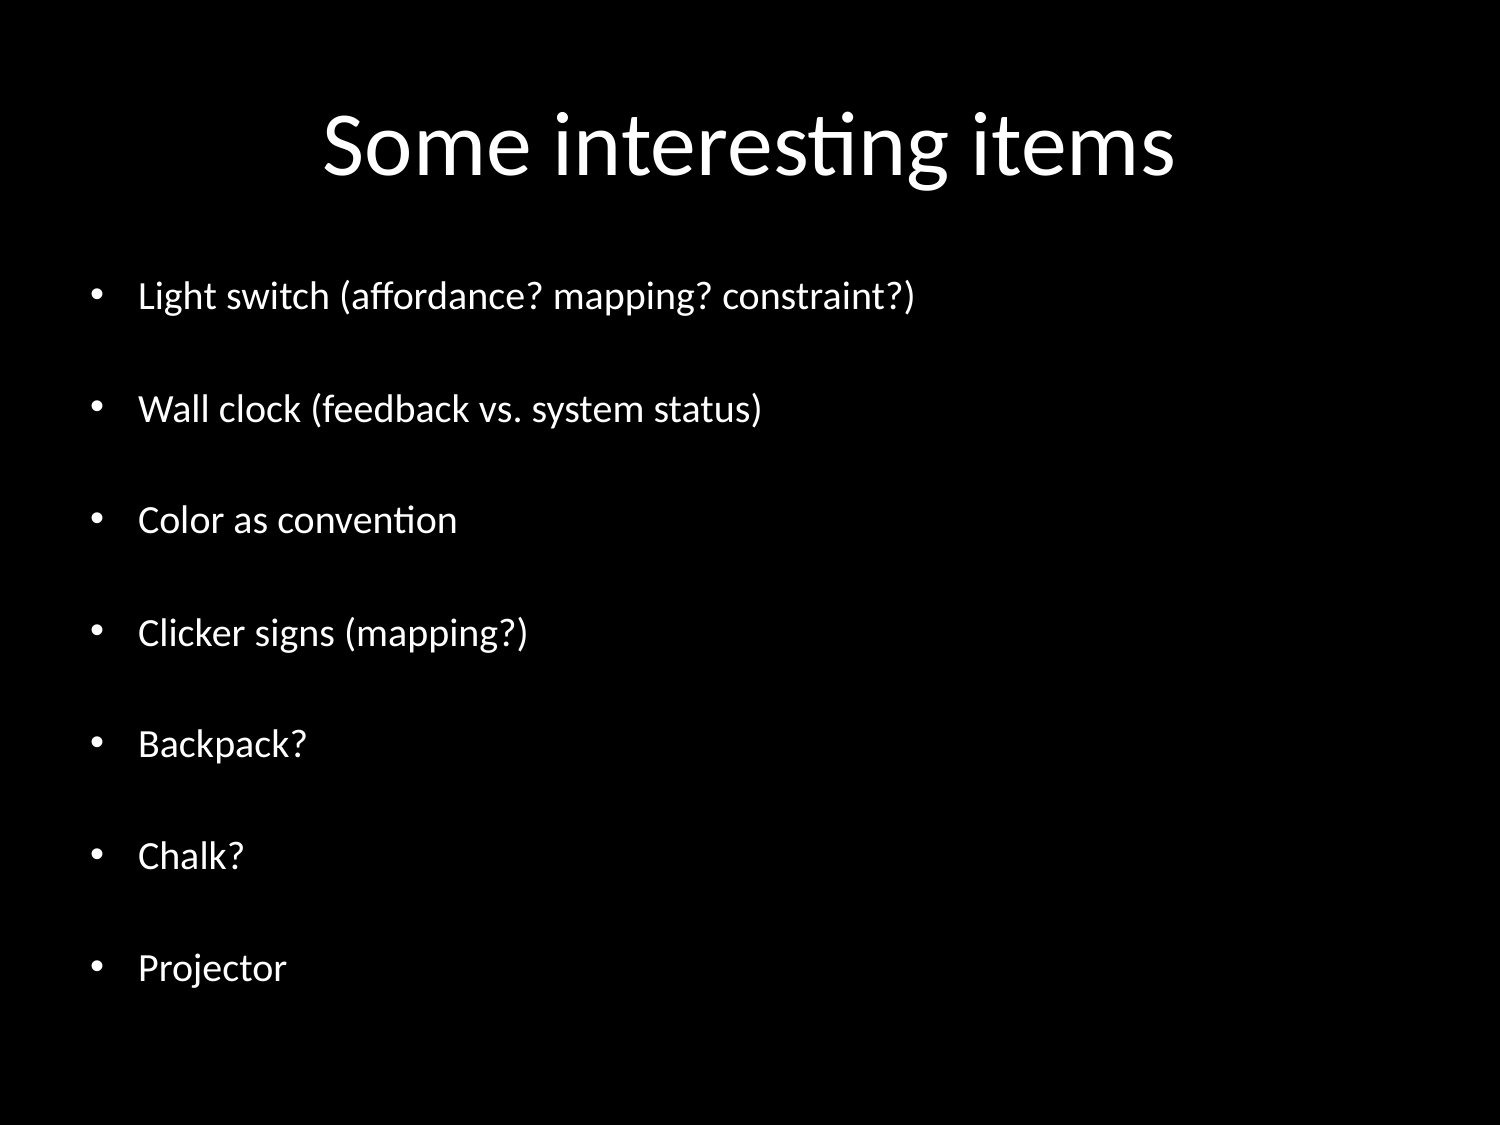

# Some interesting items
Light switch (affordance? mapping? constraint?)

Wall clock (feedback vs. system status)

Color as convention

Clicker signs (mapping?)

Backpack?

Chalk?

Projector